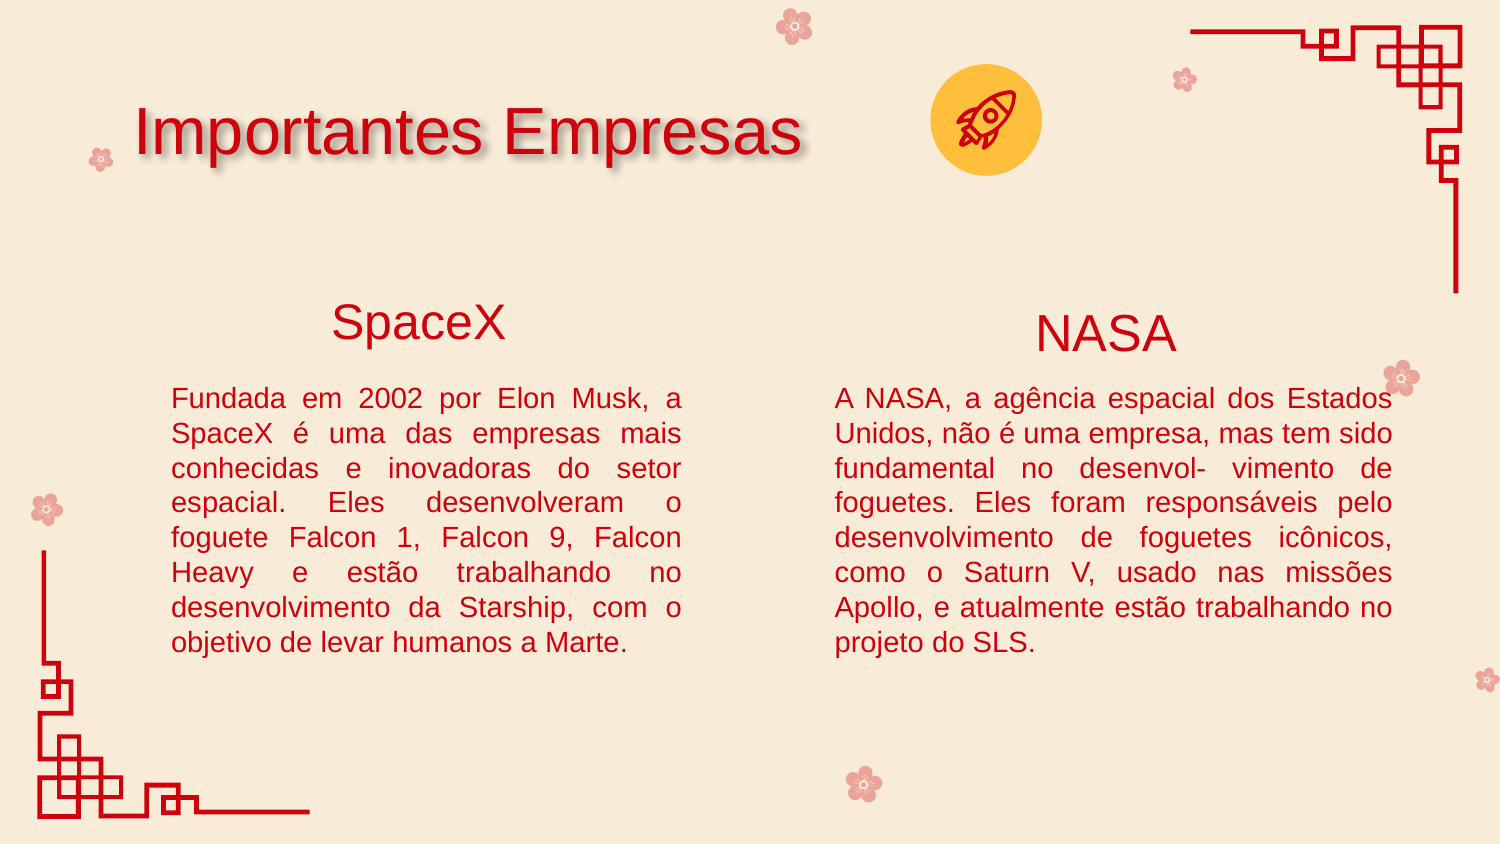

# Importantes Empresas

SpaceX
NASA
Fundada em 2002 por Elon Musk, a SpaceX é uma das empresas mais conhecidas e inovadoras do setor espacial. Eles desenvolveram o foguete Falcon 1, Falcon 9, Falcon Heavy e estão trabalhando no desenvolvimento da Starship, com o objetivo de levar humanos a Marte.
A NASA, a agência espacial dos Estados Unidos, não é uma empresa, mas tem sido fundamental no desenvol- vimento de foguetes. Eles foram responsáveis pelo desenvolvimento de foguetes icônicos, como o Saturn V, usado nas missões Apollo, e atualmente estão trabalhando no projeto do SLS.